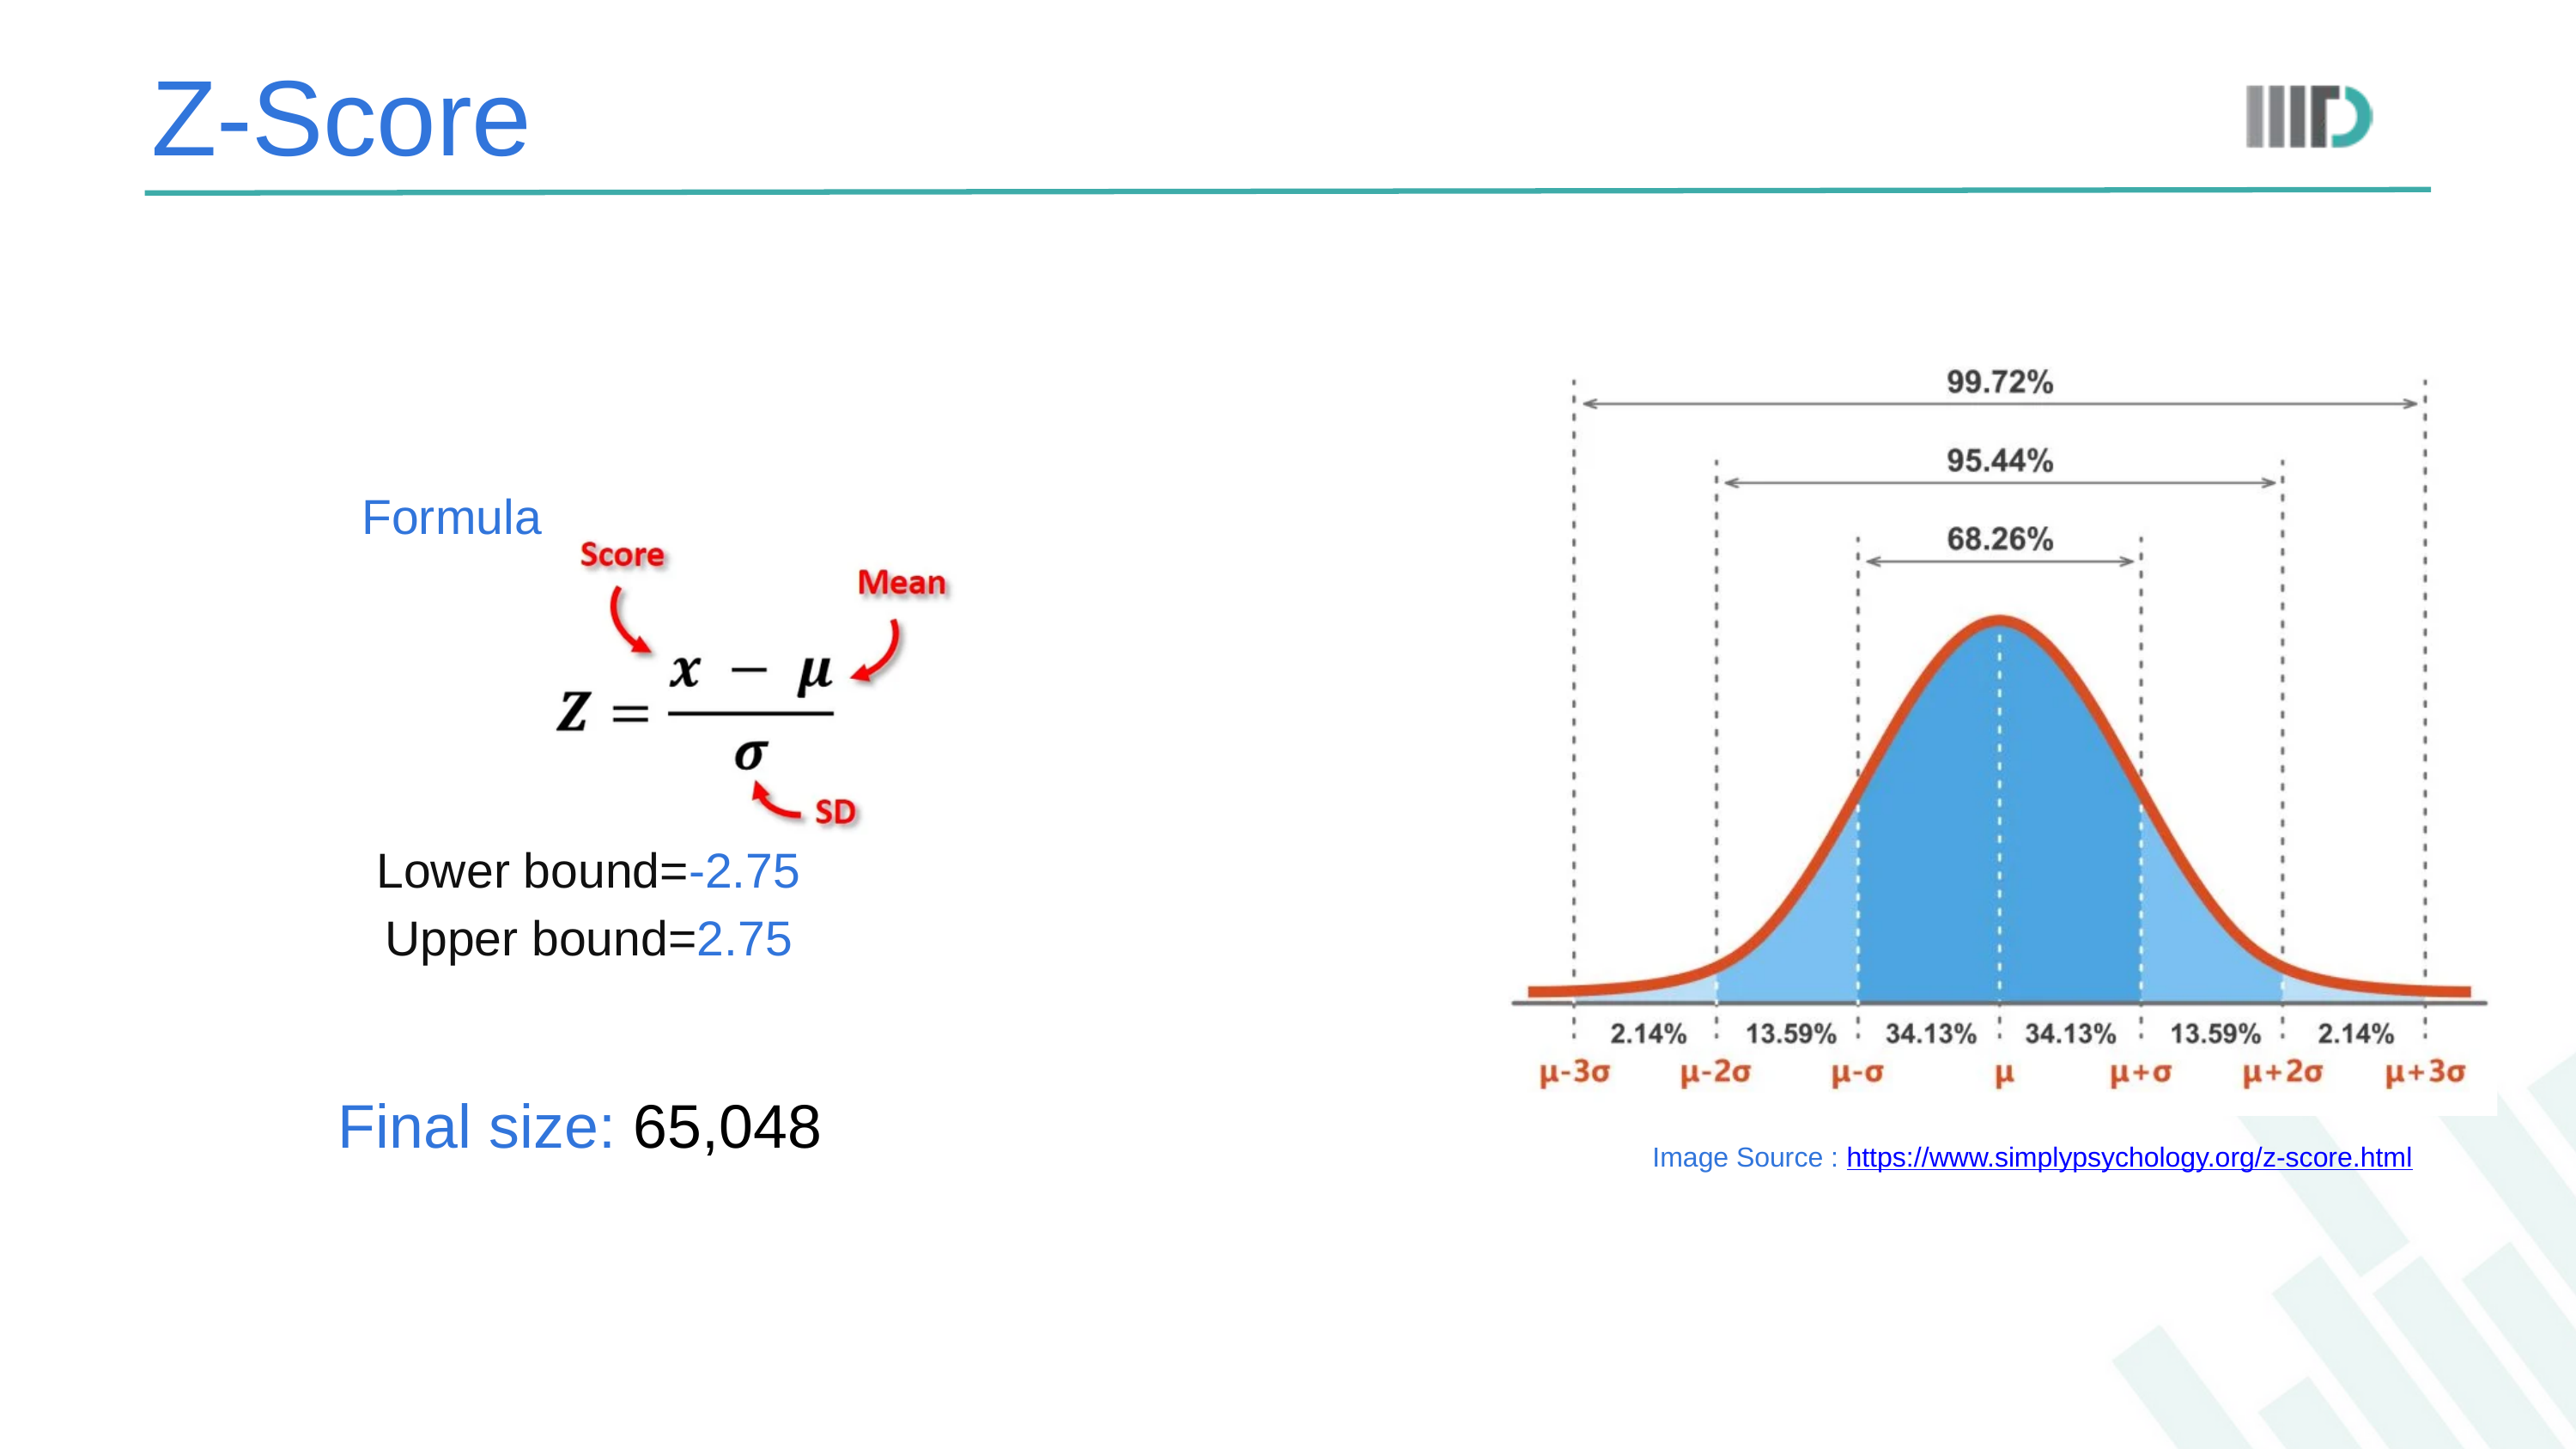

Z-Score

Formula

Lower bound=-2.75
Upper bound=2.75

Final size: 65,048
Image Source : https://www.simplypsychology.org/z-score.html